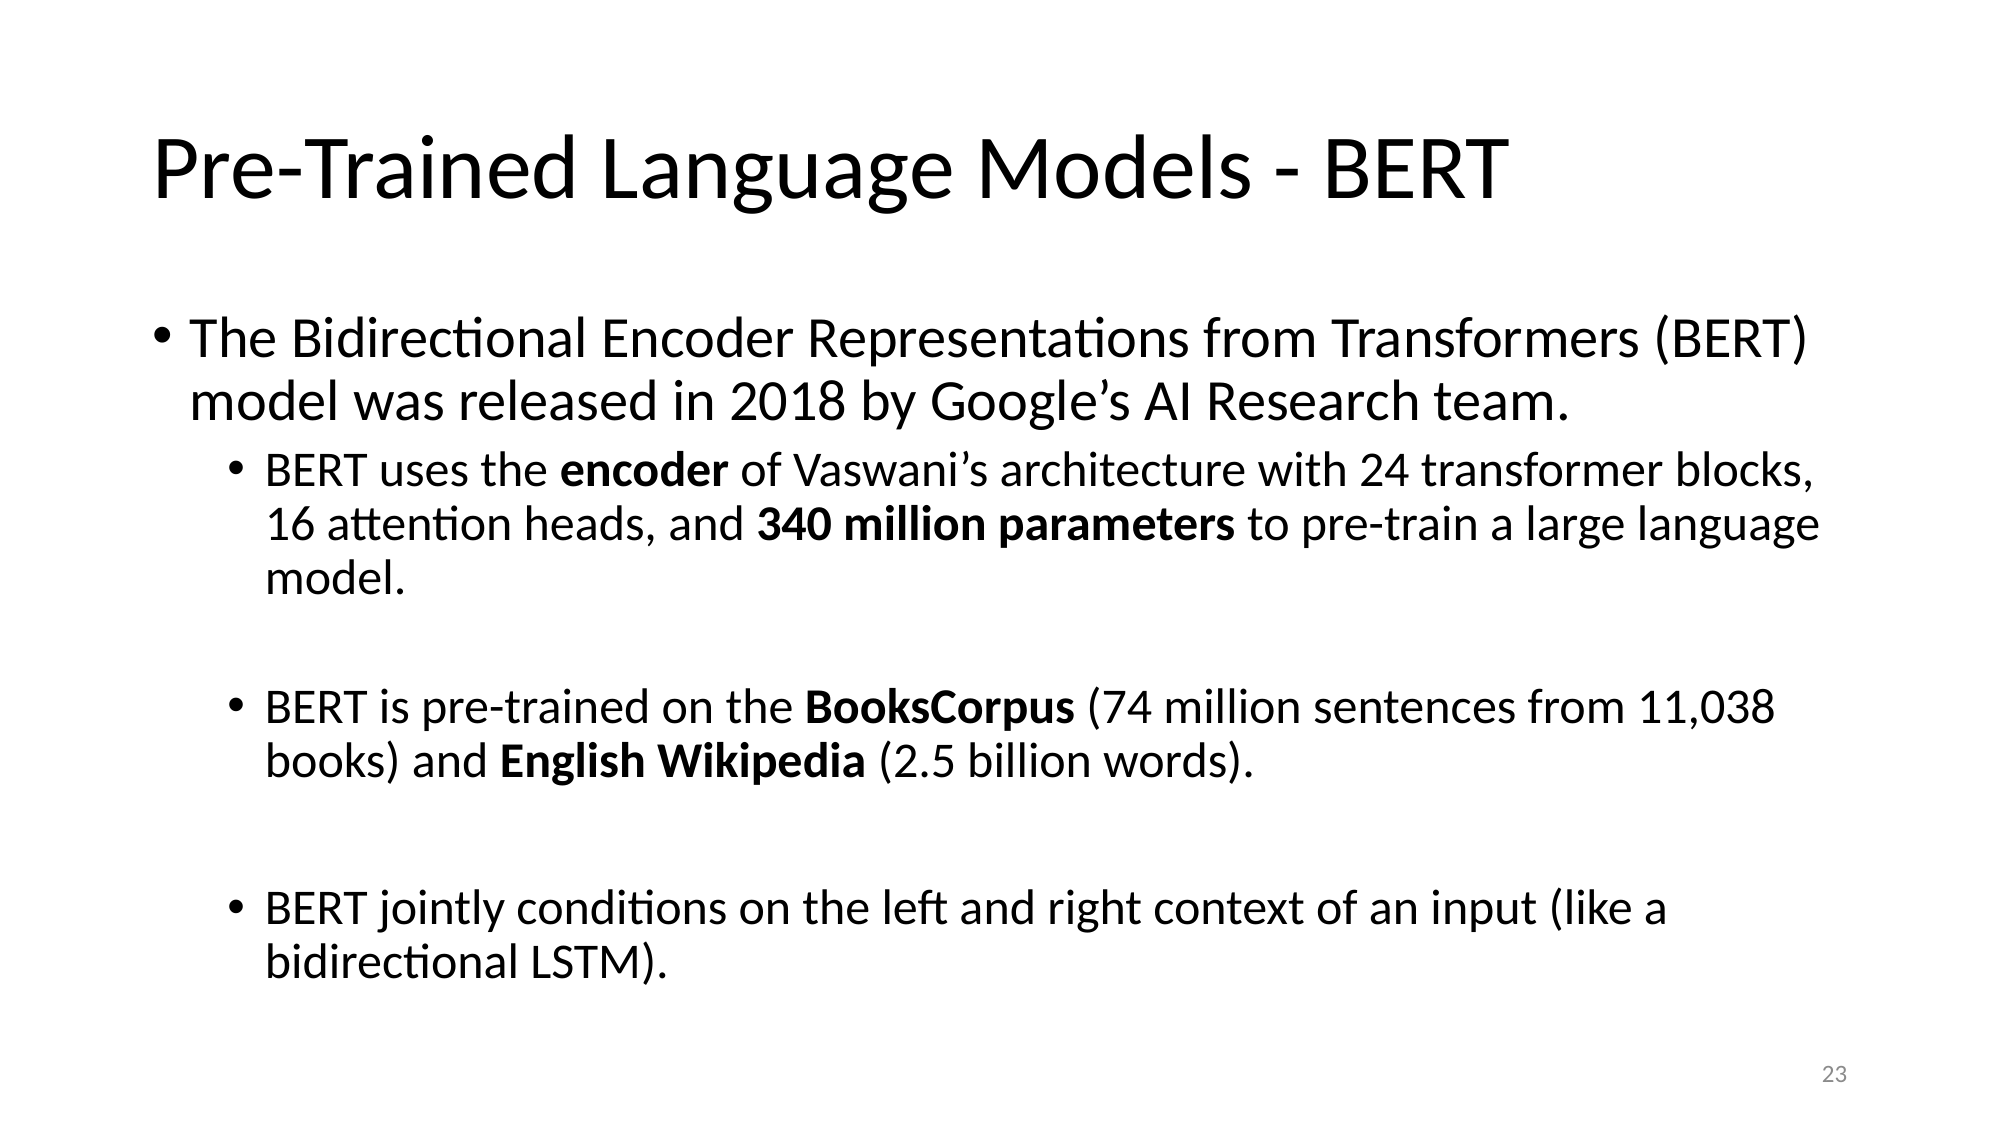

# Pre-Trained Language Models - BERT
The Bidirectional Encoder Representations from Transformers (BERT) model was released in 2018 by Google’s AI Research team.
BERT uses the encoder of Vaswani’s architecture with 24 transformer blocks, 16 attention heads, and 340 million parameters to pre-train a large language model.

BERT is pre-trained on the BooksCorpus (74 million sentences from 11,038 books) and English Wikipedia (2.5 billion words).

BERT jointly conditions on the left and right context of an input (like a bidirectional LSTM).

23